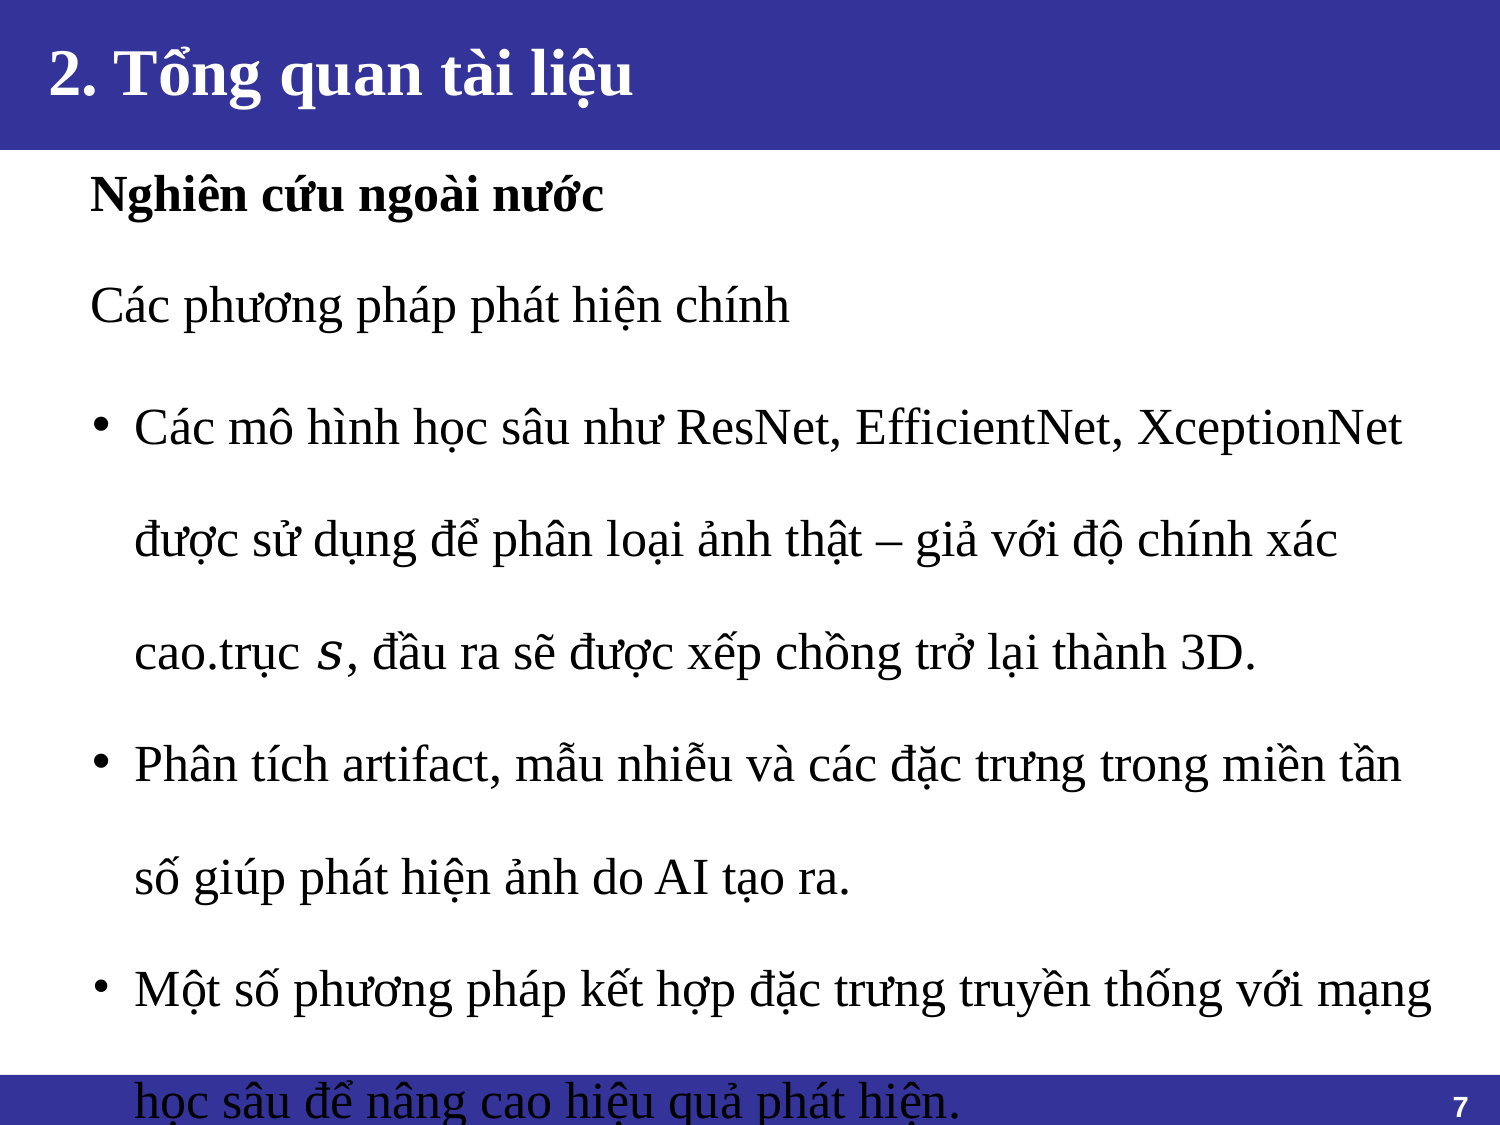

# 2. Tổng quan tài liệu
Nghiên cứu ngoài nước
Các phương pháp phát hiện chính
Các mô hình học sâu như ResNet, EfficientNet, XceptionNet được sử dụng để phân loại ảnh thật – giả với độ chính xác cao.trục 𝑠, đầu ra sẽ được xếp chồng trở lại thành 3D.
Phân tích artifact, mẫu nhiễu và các đặc trưng trong miền tần số giúp phát hiện ảnh do AI tạo ra.
Một số phương pháp kết hợp đặc trưng truyền thống với mạng học sâu để nâng cao hiệu quả phát hiện.
7